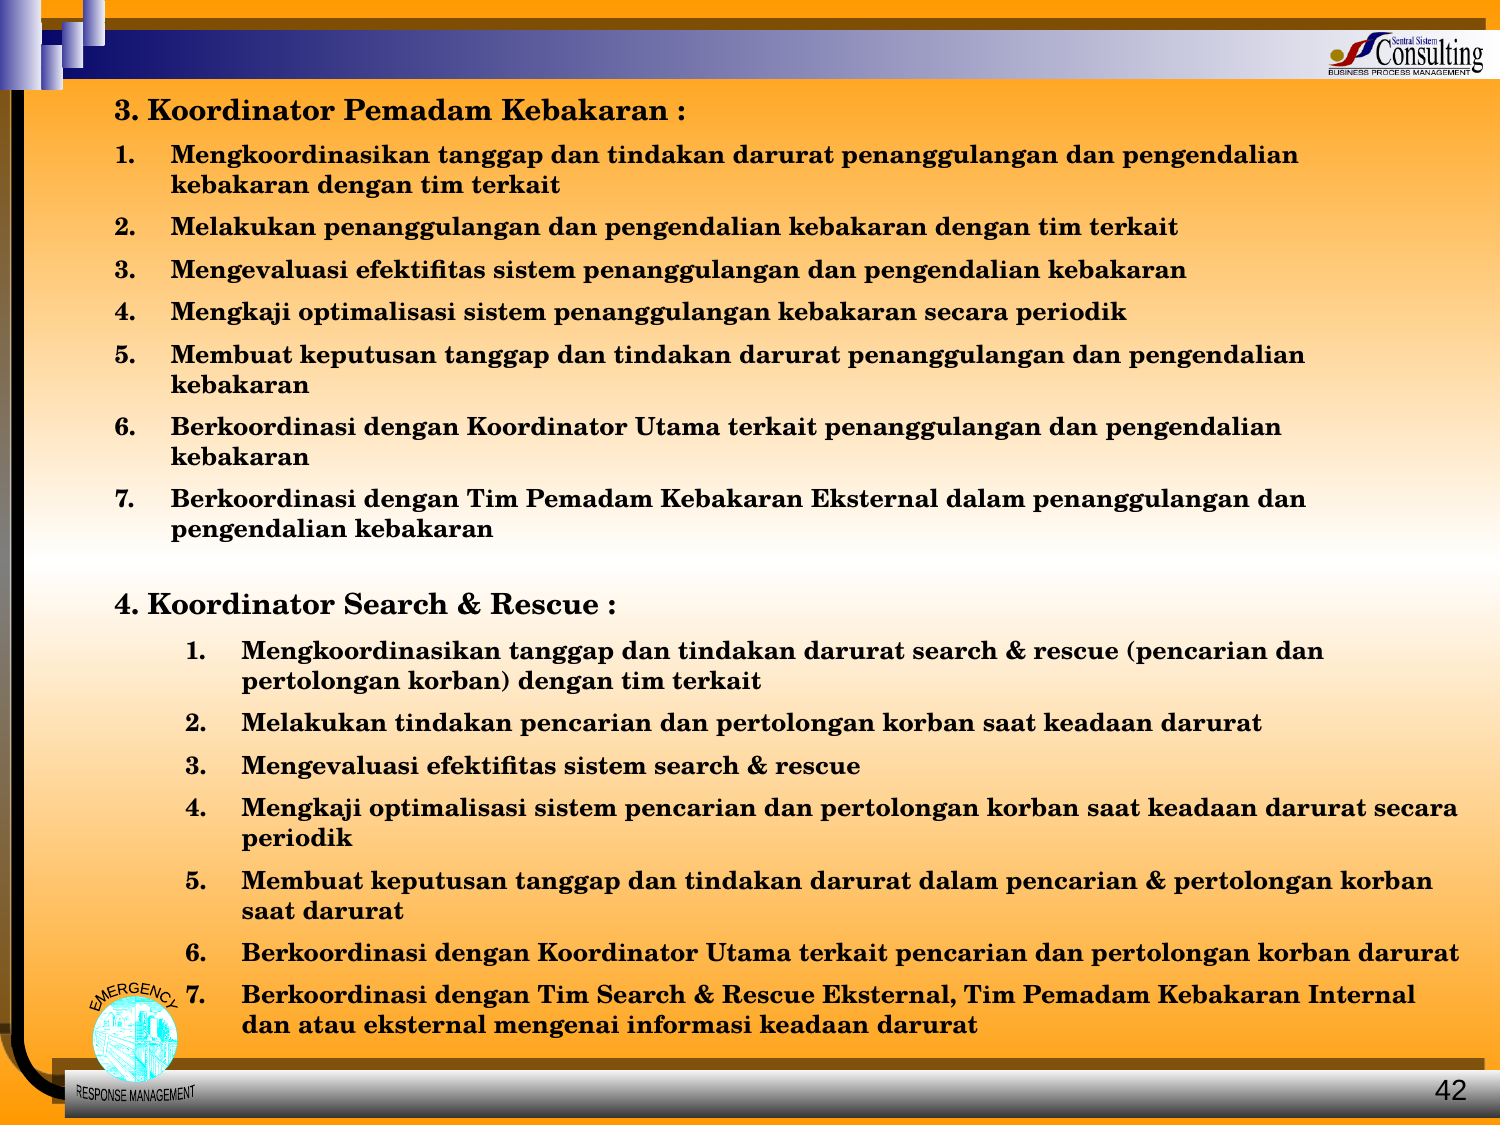

3. Koordinator Pemadam Kebakaran :
Mengkoordinasikan tanggap dan tindakan darurat penanggulangan dan pengendalian kebakaran dengan tim terkait
Melakukan penanggulangan dan pengendalian kebakaran dengan tim terkait
Mengevaluasi efektifitas sistem penanggulangan dan pengendalian kebakaran
Mengkaji optimalisasi sistem penanggulangan kebakaran secara periodik
Membuat keputusan tanggap dan tindakan darurat penanggulangan dan pengendalian kebakaran
Berkoordinasi dengan Koordinator Utama terkait penanggulangan dan pengendalian kebakaran
Berkoordinasi dengan Tim Pemadam Kebakaran Eksternal dalam penanggulangan dan pengendalian kebakaran

4. Koordinator Search & Rescue :
Mengkoordinasikan tanggap dan tindakan darurat search & rescue (pencarian dan pertolongan korban) dengan tim terkait
Melakukan tindakan pencarian dan pertolongan korban saat keadaan darurat
Mengevaluasi efektifitas sistem search & rescue
Mengkaji optimalisasi sistem pencarian dan pertolongan korban saat keadaan darurat secara periodik
Membuat keputusan tanggap dan tindakan darurat dalam pencarian & pertolongan korban saat darurat
Berkoordinasi dengan Koordinator Utama terkait pencarian dan pertolongan korban darurat
Berkoordinasi dengan Tim Search & Rescue Eksternal, Tim Pemadam Kebakaran Internal dan atau eksternal mengenai informasi keadaan darurat

42